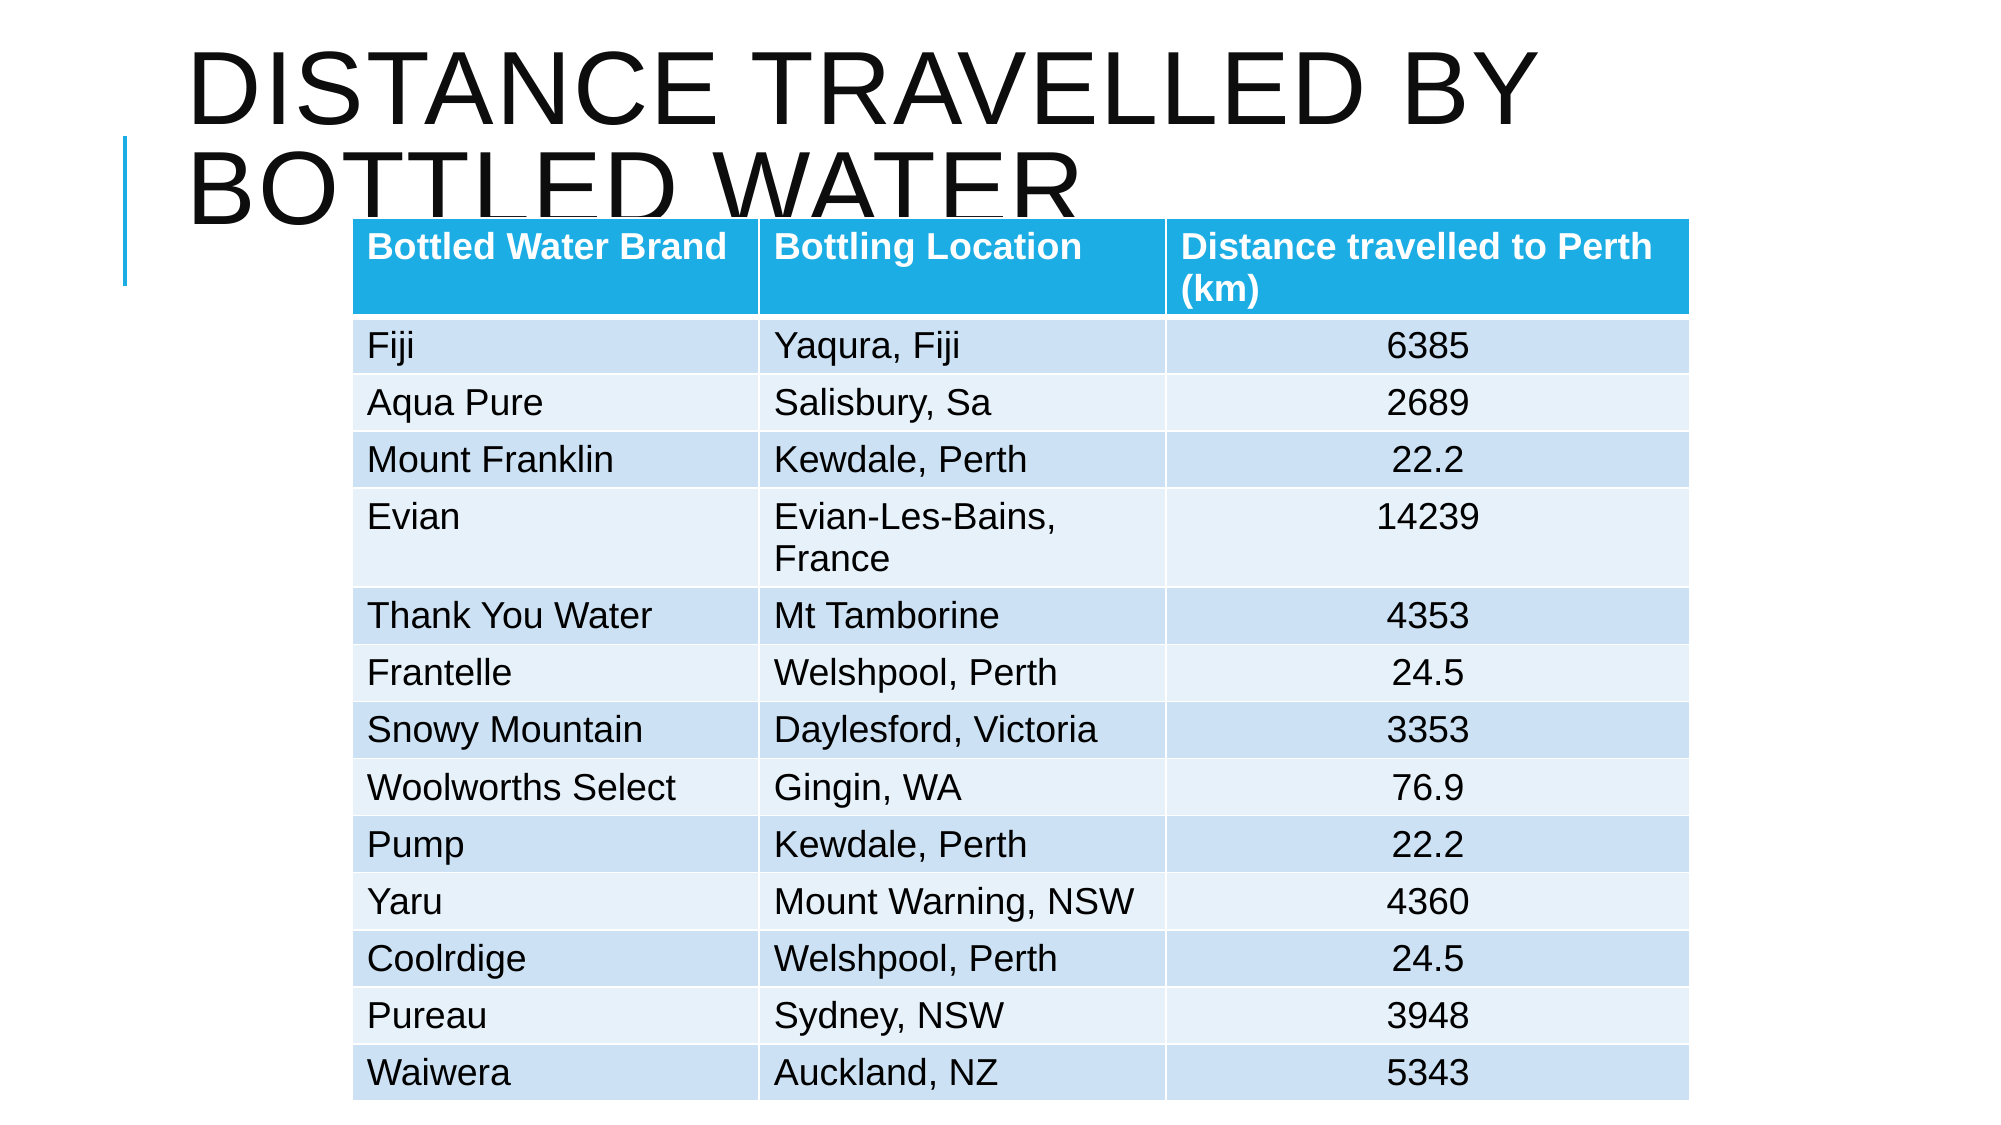

# Distance Travelled by Bottled Water
| Bottled Water Brand | Bottling Location | Distance travelled to Perth (km) |
| --- | --- | --- |
| Fiji | Yaqura, Fiji | 6385 |
| Aqua Pure | Salisbury, Sa | 2689 |
| Mount Franklin | Kewdale, Perth | 22.2 |
| Evian | Evian-Les-Bains, France | 14239 |
| Thank You Water | Mt Tamborine | 4353 |
| Frantelle | Welshpool, Perth | 24.5 |
| Snowy Mountain | Daylesford, Victoria | 3353 |
| Woolworths Select | Gingin, WA | 76.9 |
| Pump | Kewdale, Perth | 22.2 |
| Yaru | Mount Warning, NSW | 4360 |
| Coolrdige | Welshpool, Perth | 24.5 |
| Pureau | Sydney, NSW | 3948 |
| Waiwera | Auckland, NZ | 5343 |